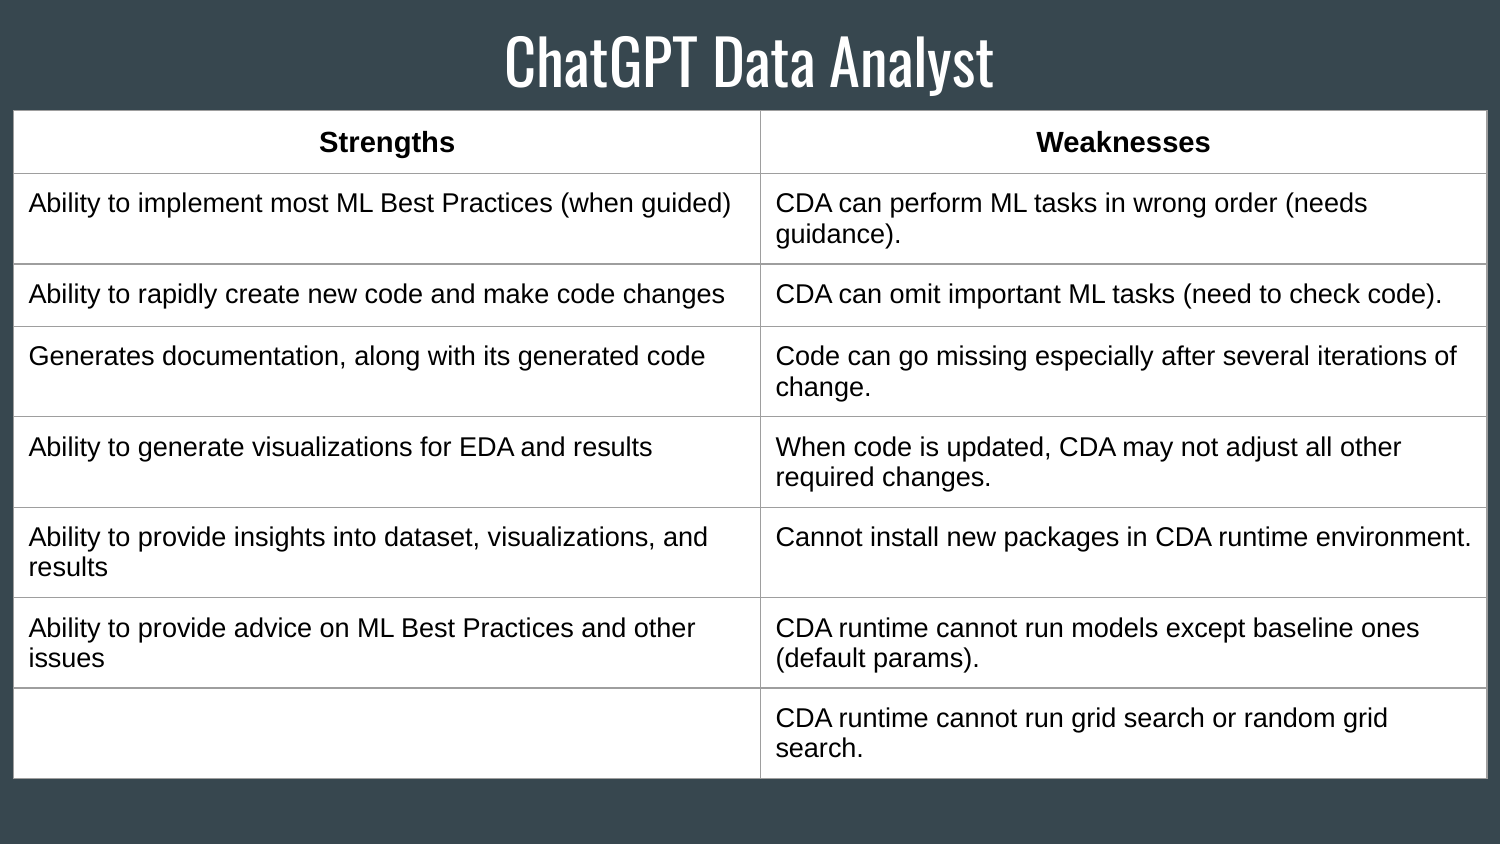

# ChatGPT Data Analyst
| Strengths | Weaknesses |
| --- | --- |
| Ability to implement most ML Best Practices (when guided) | CDA can perform ML tasks in wrong order (needs guidance). |
| Ability to rapidly create new code and make code changes | CDA can omit important ML tasks (need to check code). |
| Generates documentation, along with its generated code | Code can go missing especially after several iterations of change. |
| Ability to generate visualizations for EDA and results | When code is updated, CDA may not adjust all other required changes. |
| Ability to provide insights into dataset, visualizations, and results | Cannot install new packages in CDA runtime environment. |
| Ability to provide advice on ML Best Practices and other issues | CDA runtime cannot run models except baseline ones (default params). |
|  | CDA runtime cannot run grid search or random grid search. |